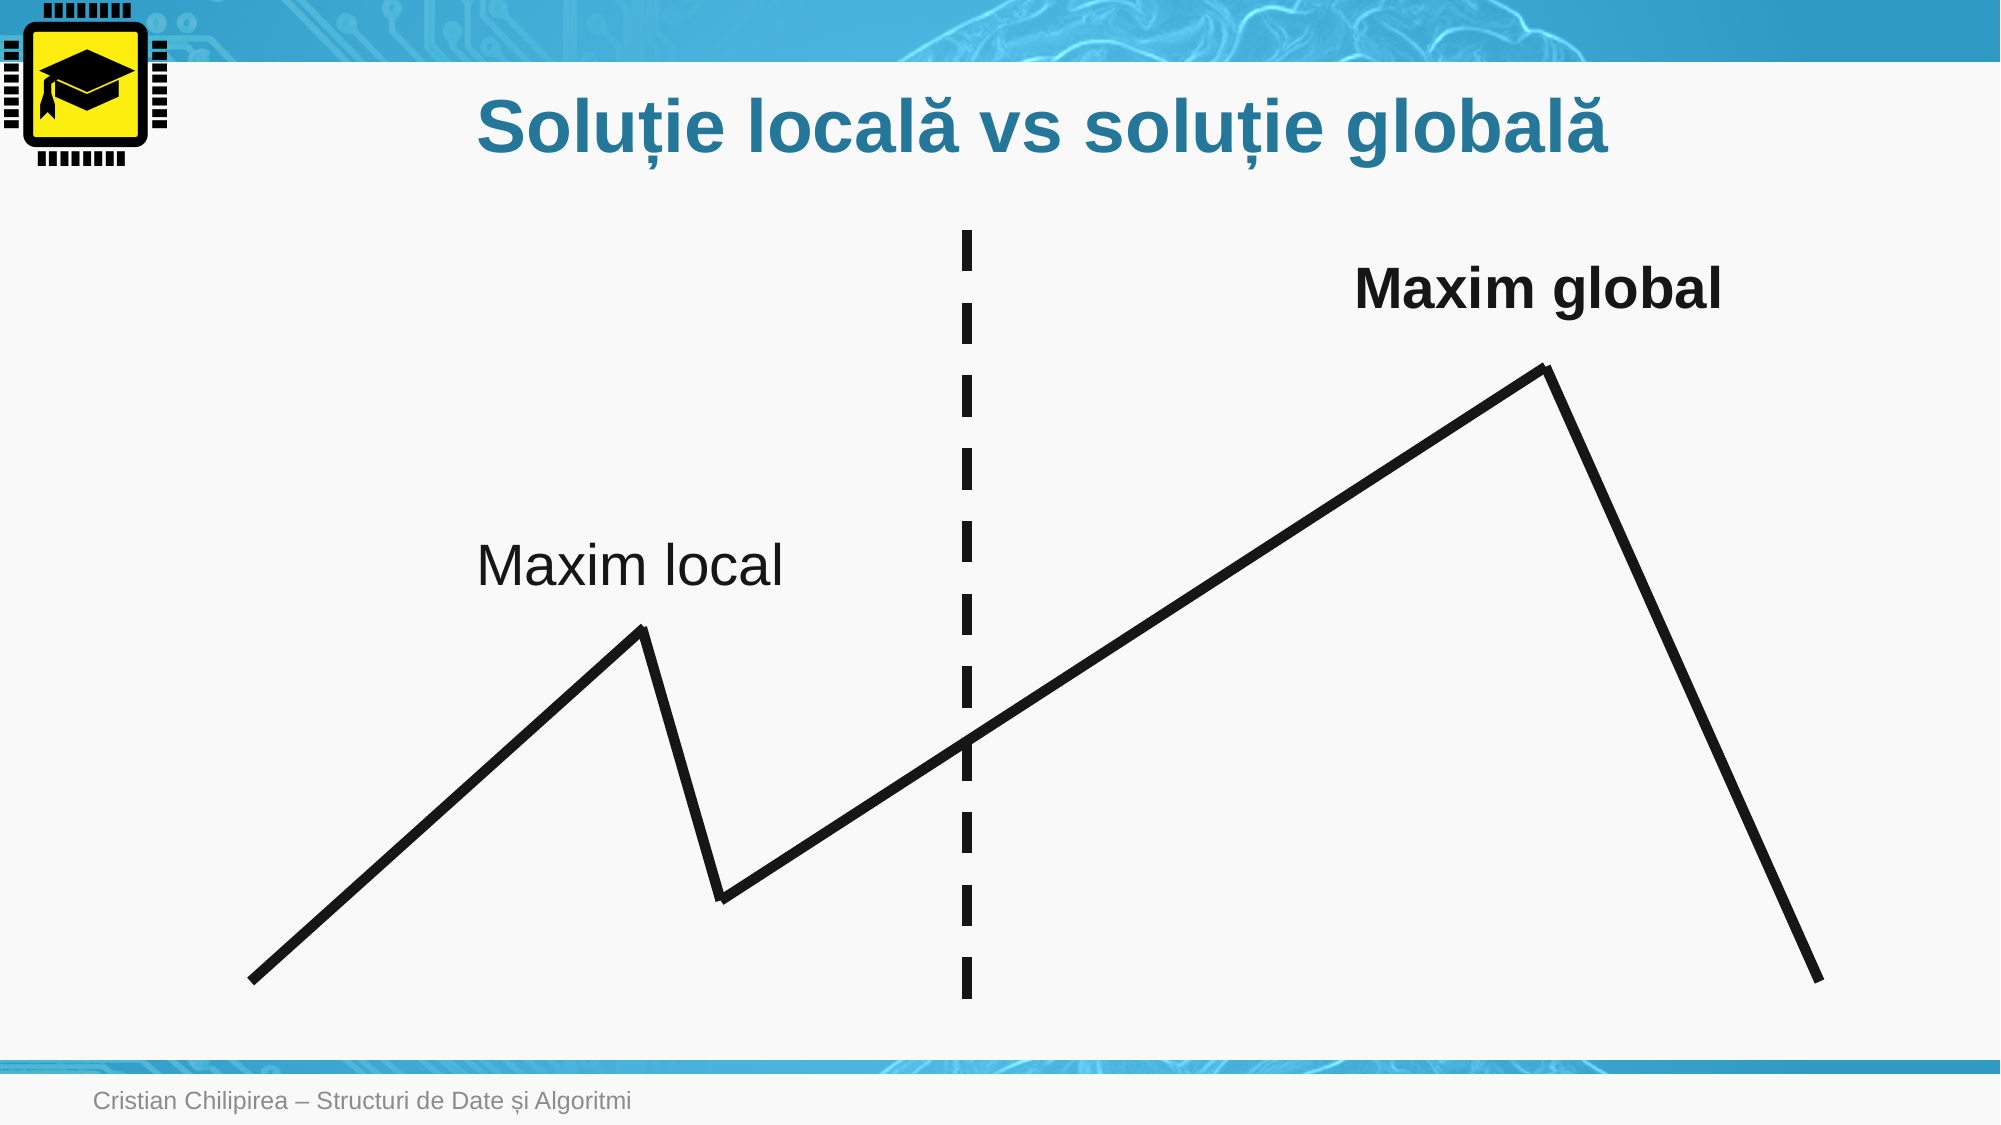

# Soluție locală vs soluție globală
Maxim global
Maxim local
Cristian Chilipirea – Structuri de Date și Algoritmi